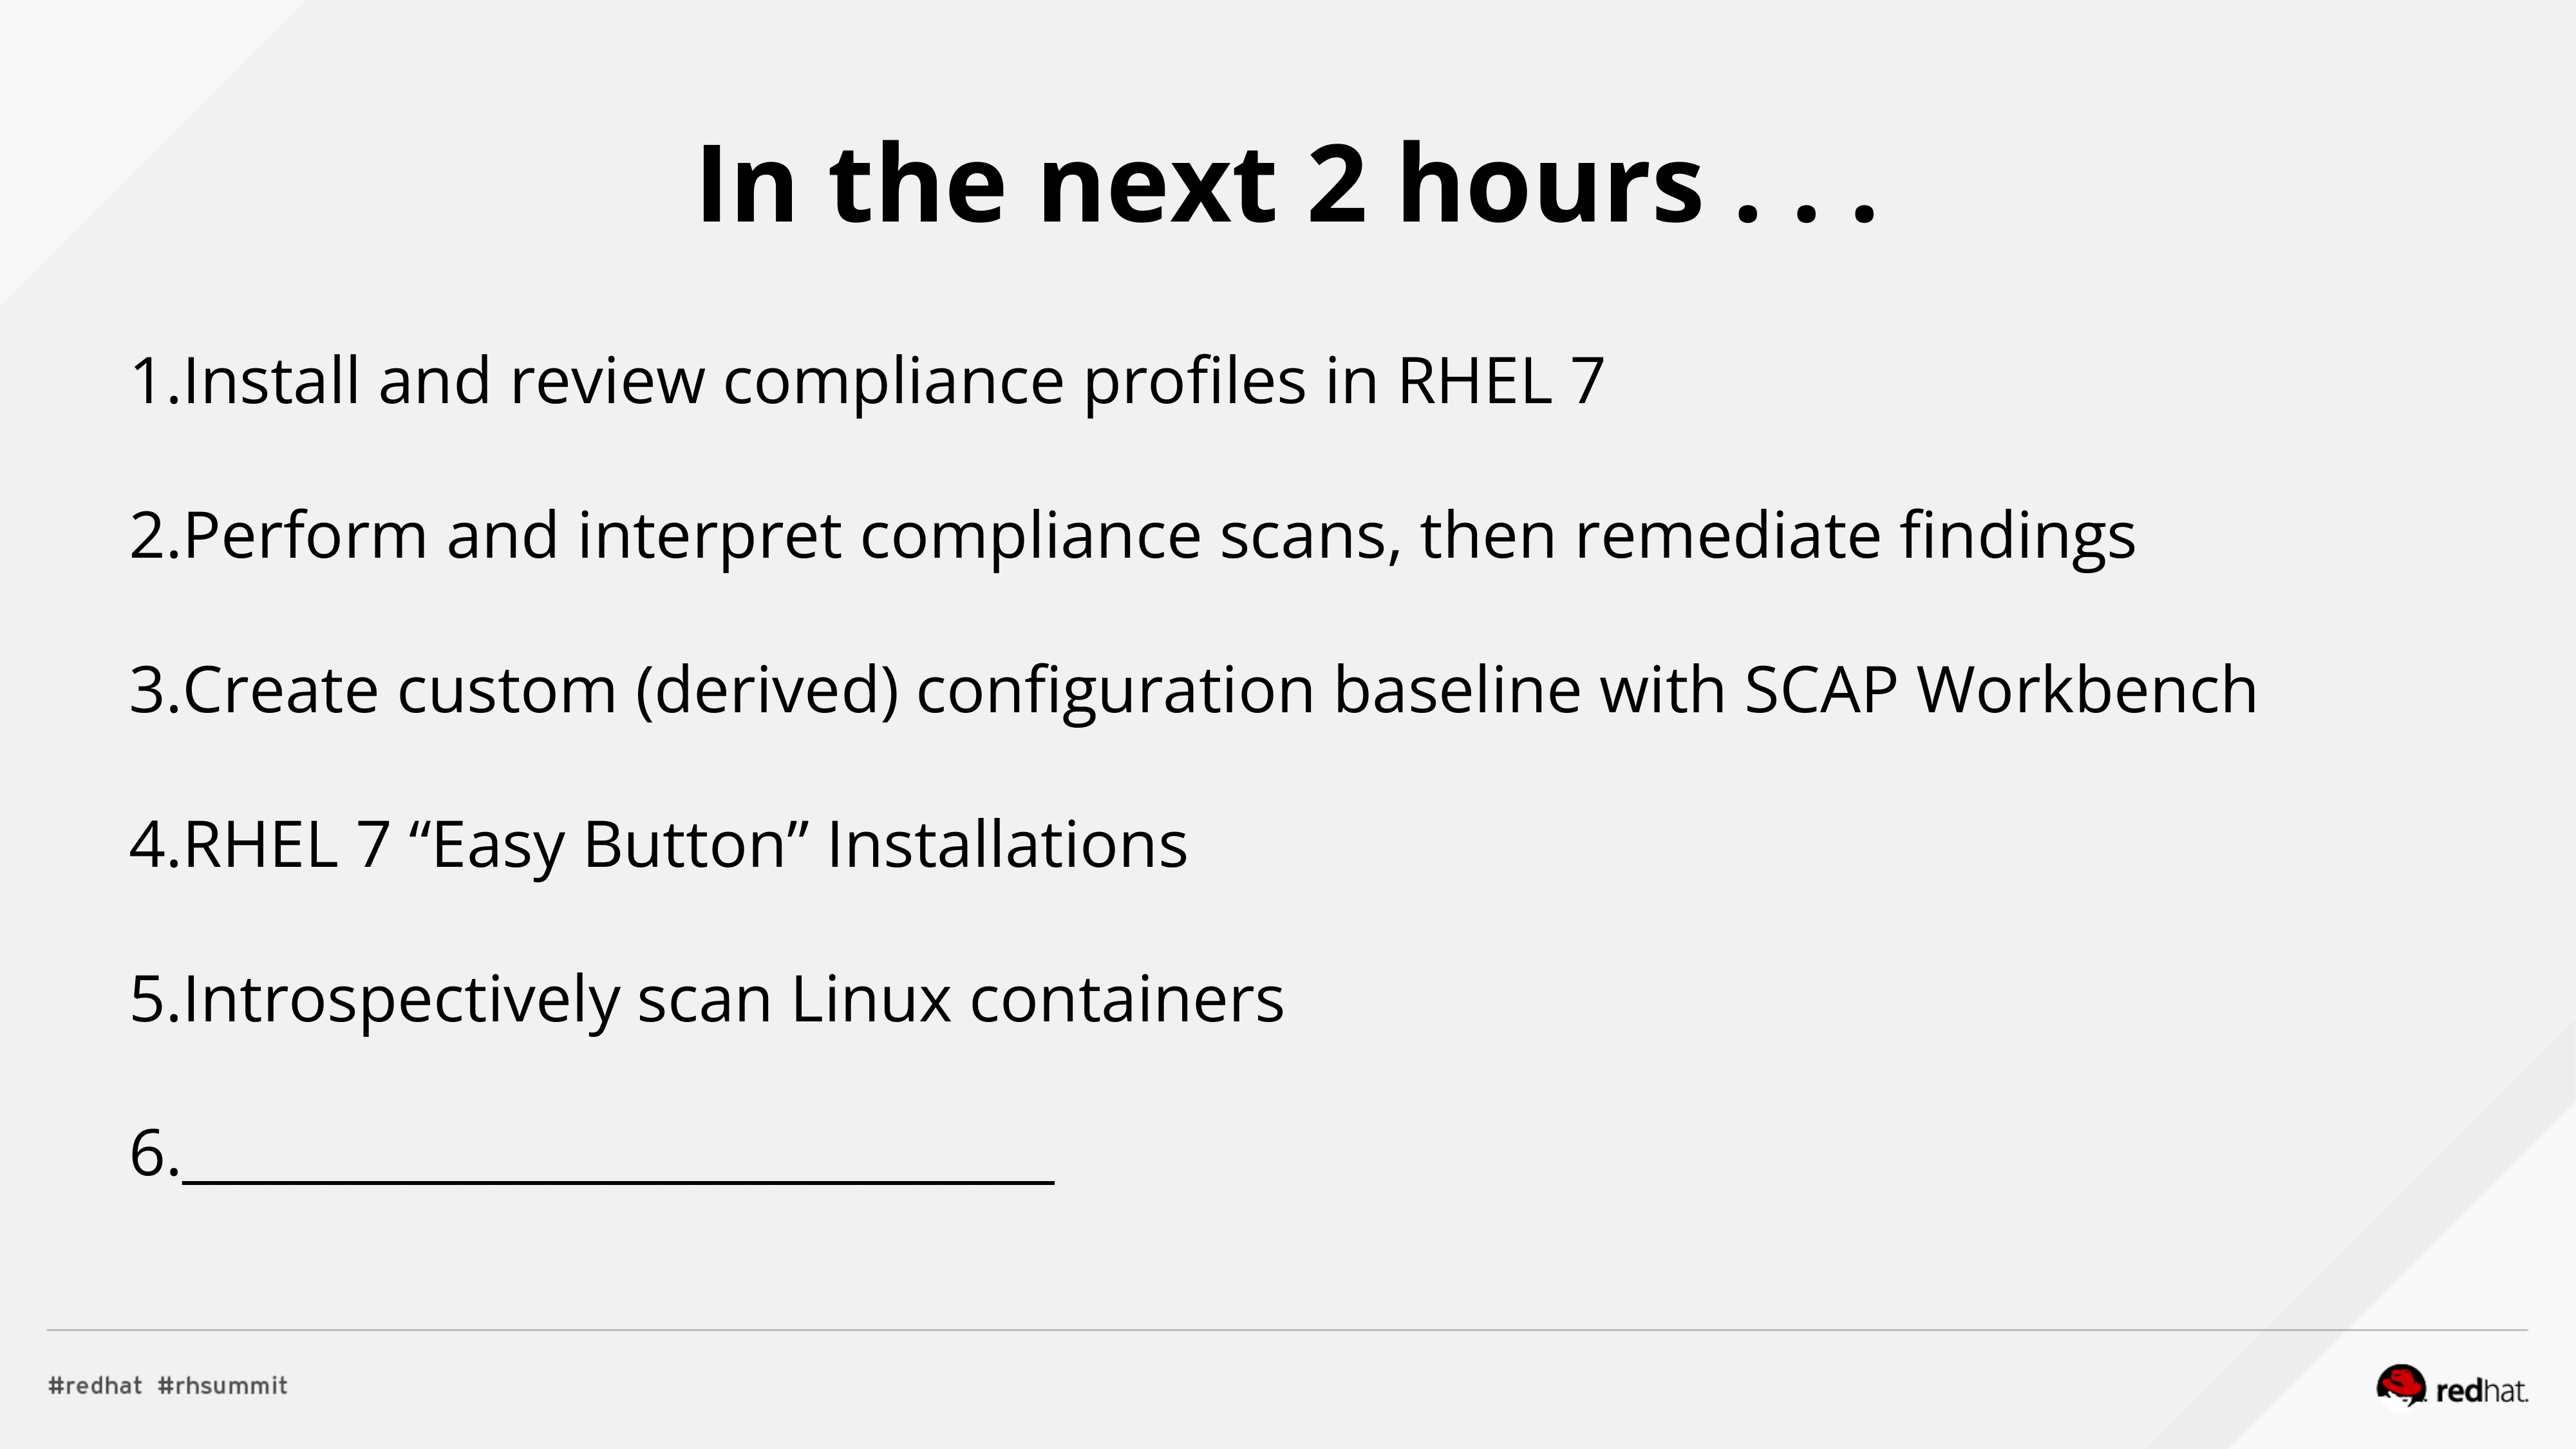

In the next 2 hours . . .
Install and review compliance profiles in RHEL 7
Perform and interpret compliance scans, then remediate findings
Create custom (derived) configuration baseline with SCAP Workbench
RHEL 7 “Easy Button” Installations
Introspectively scan Linux containers
_______________________________